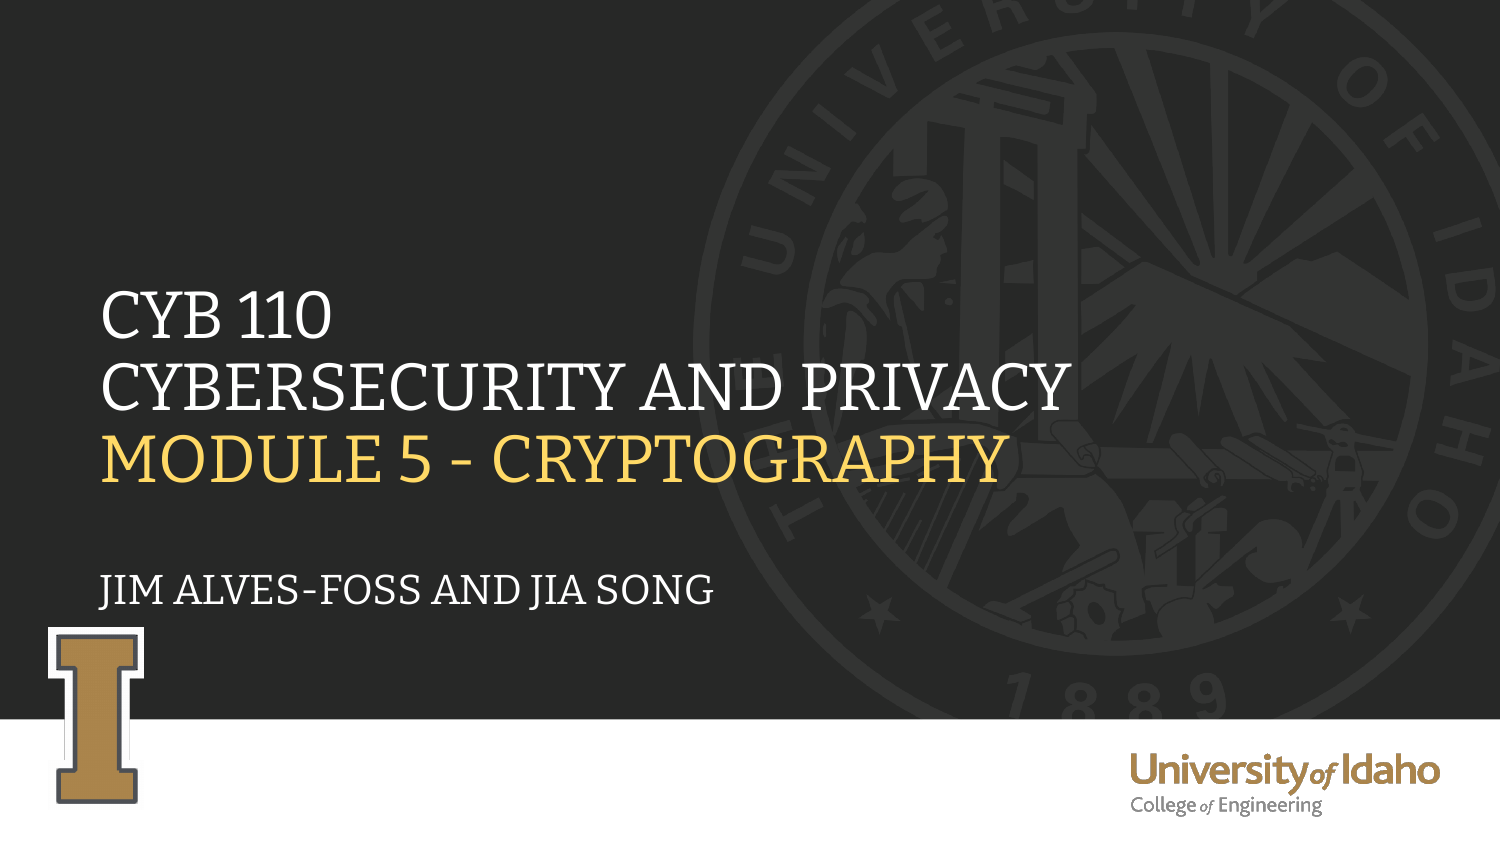

# CYB 110 CYBERSECURITY AND PRIVACY MODULE 5 - CRYPTOGRAPHY JIM ALVES-FOSS AND JIA SONG